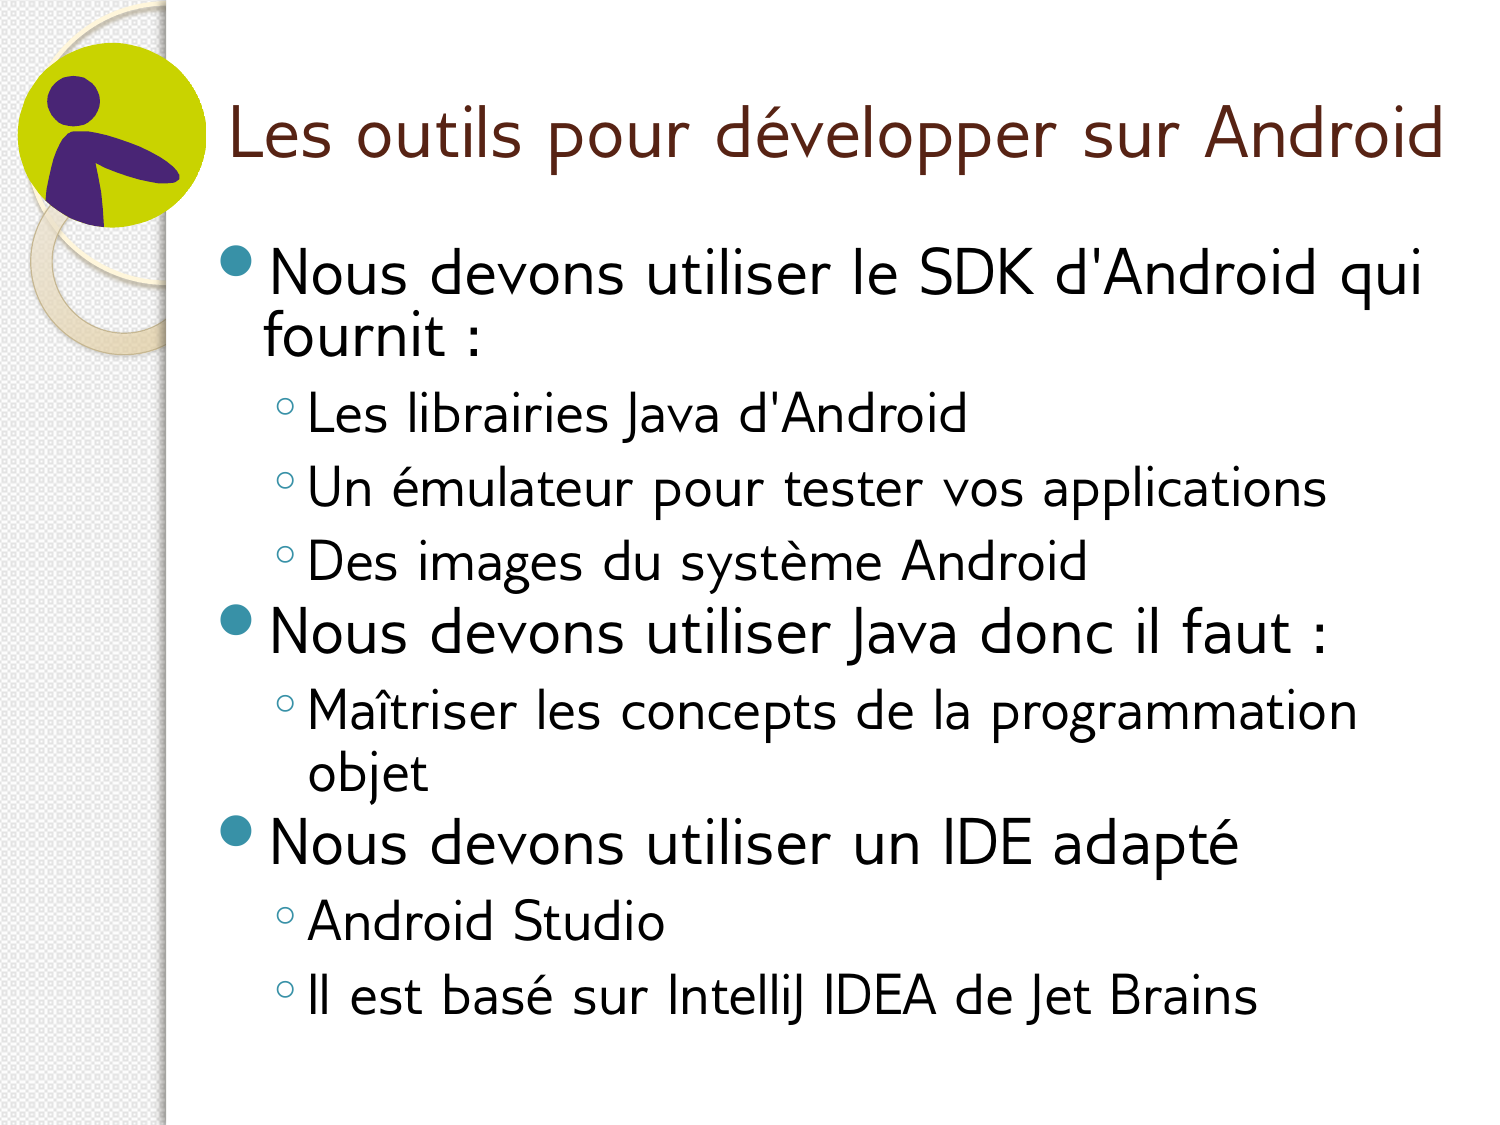

# Les outils pour développer sur Android
Nous devons utiliser le SDK d'Android qui fournit :
Les librairies Java d'Android
Un émulateur pour tester vos applications
Des images du système Android
Nous devons utiliser Java donc il faut :
Maîtriser les concepts de la programmation objet
Nous devons utiliser un IDE adapté
Android Studio
Il est basé sur IntelliJ IDEA de Jet Brains